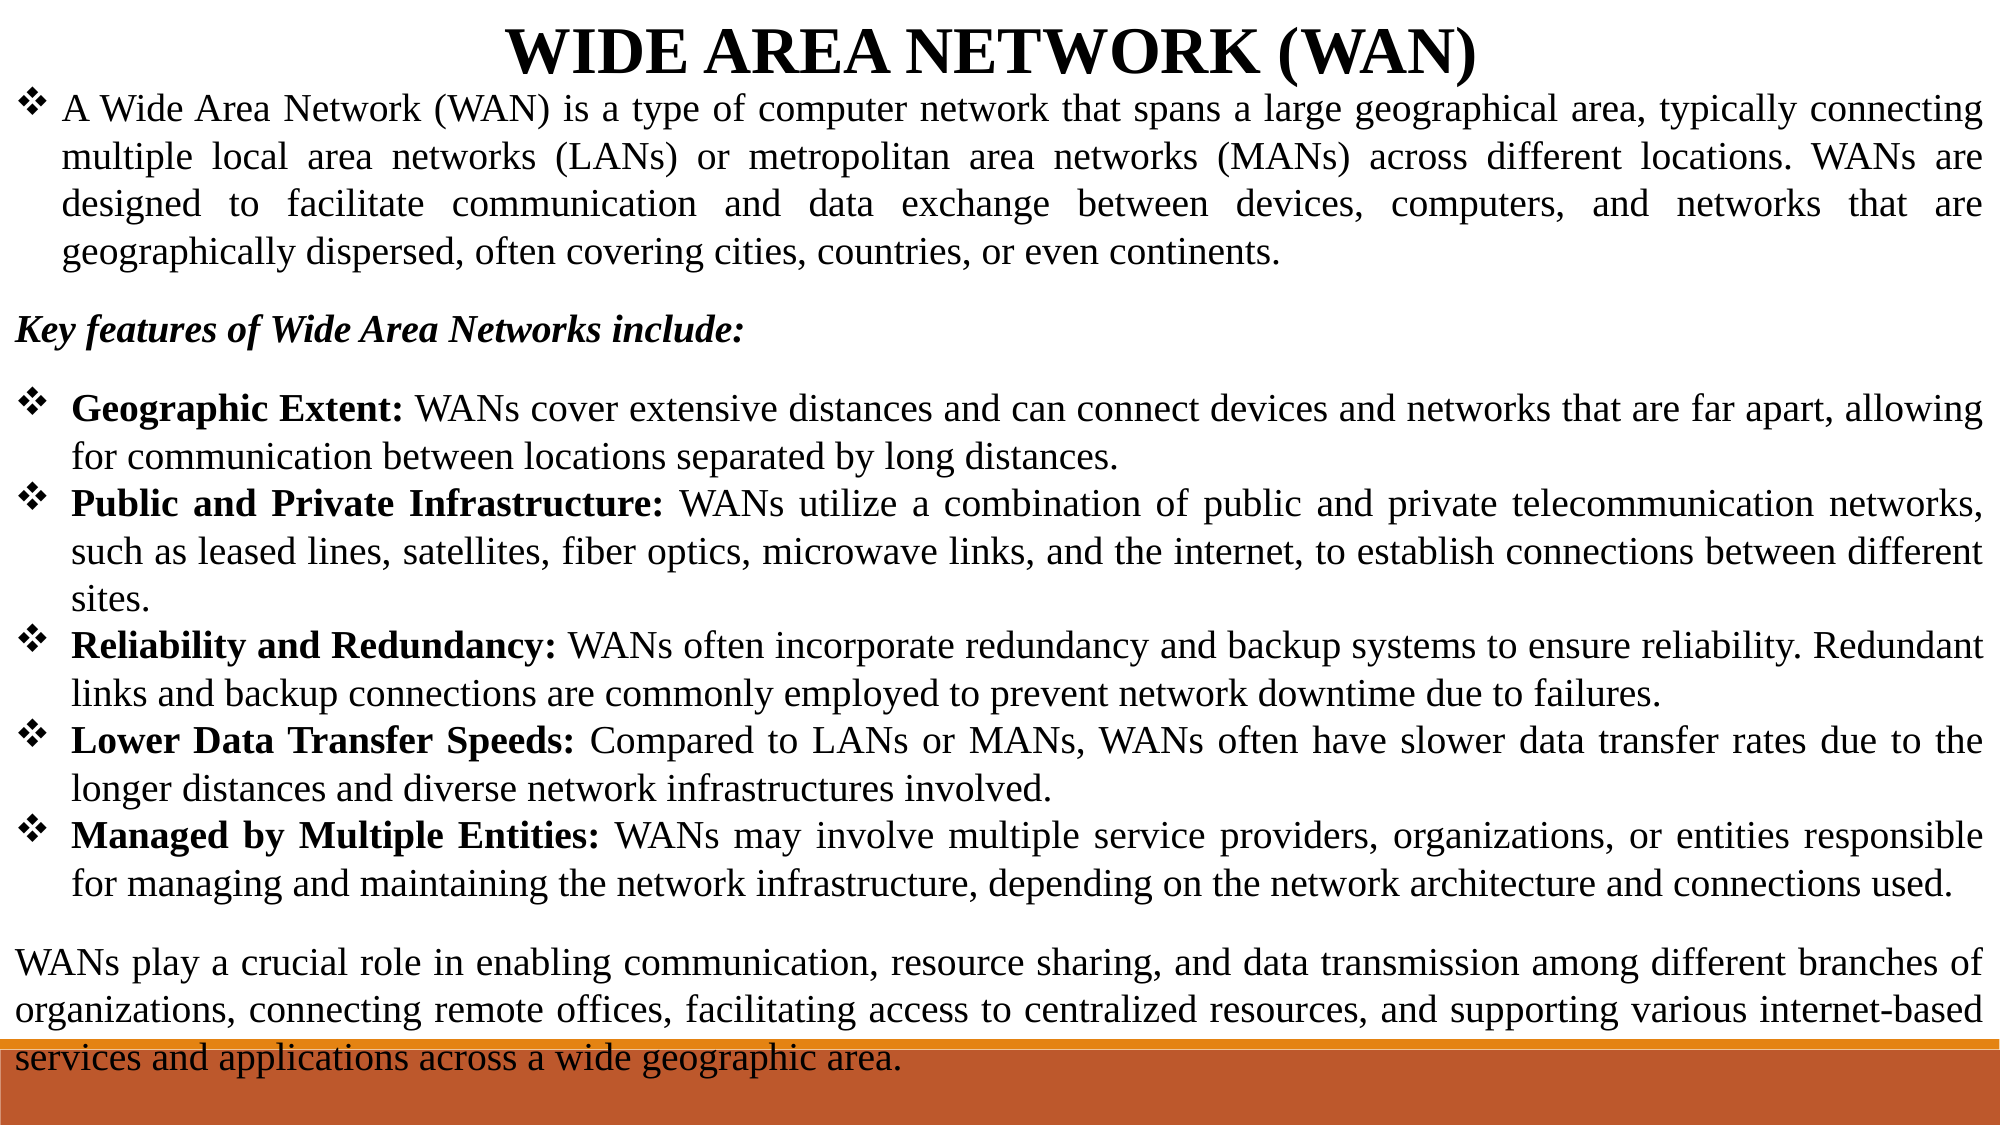

WIDE AREA NETWORK (WAN)
A Wide Area Network (WAN) is a type of computer network that spans a large geographical area, typically connecting multiple local area networks (LANs) or metropolitan area networks (MANs) across different locations. WANs are designed to facilitate communication and data exchange between devices, computers, and networks that are geographically dispersed, often covering cities, countries, or even continents.
Key features of Wide Area Networks include:
Geographic Extent: WANs cover extensive distances and can connect devices and networks that are far apart, allowing for communication between locations separated by long distances.
Public and Private Infrastructure: WANs utilize a combination of public and private telecommunication networks, such as leased lines, satellites, fiber optics, microwave links, and the internet, to establish connections between different sites.
Reliability and Redundancy: WANs often incorporate redundancy and backup systems to ensure reliability. Redundant links and backup connections are commonly employed to prevent network downtime due to failures.
Lower Data Transfer Speeds: Compared to LANs or MANs, WANs often have slower data transfer rates due to the longer distances and diverse network infrastructures involved.
Managed by Multiple Entities: WANs may involve multiple service providers, organizations, or entities responsible for managing and maintaining the network infrastructure, depending on the network architecture and connections used.
WANs play a crucial role in enabling communication, resource sharing, and data transmission among different branches of organizations, connecting remote offices, facilitating access to centralized resources, and supporting various internet-based services and applications across a wide geographic area.